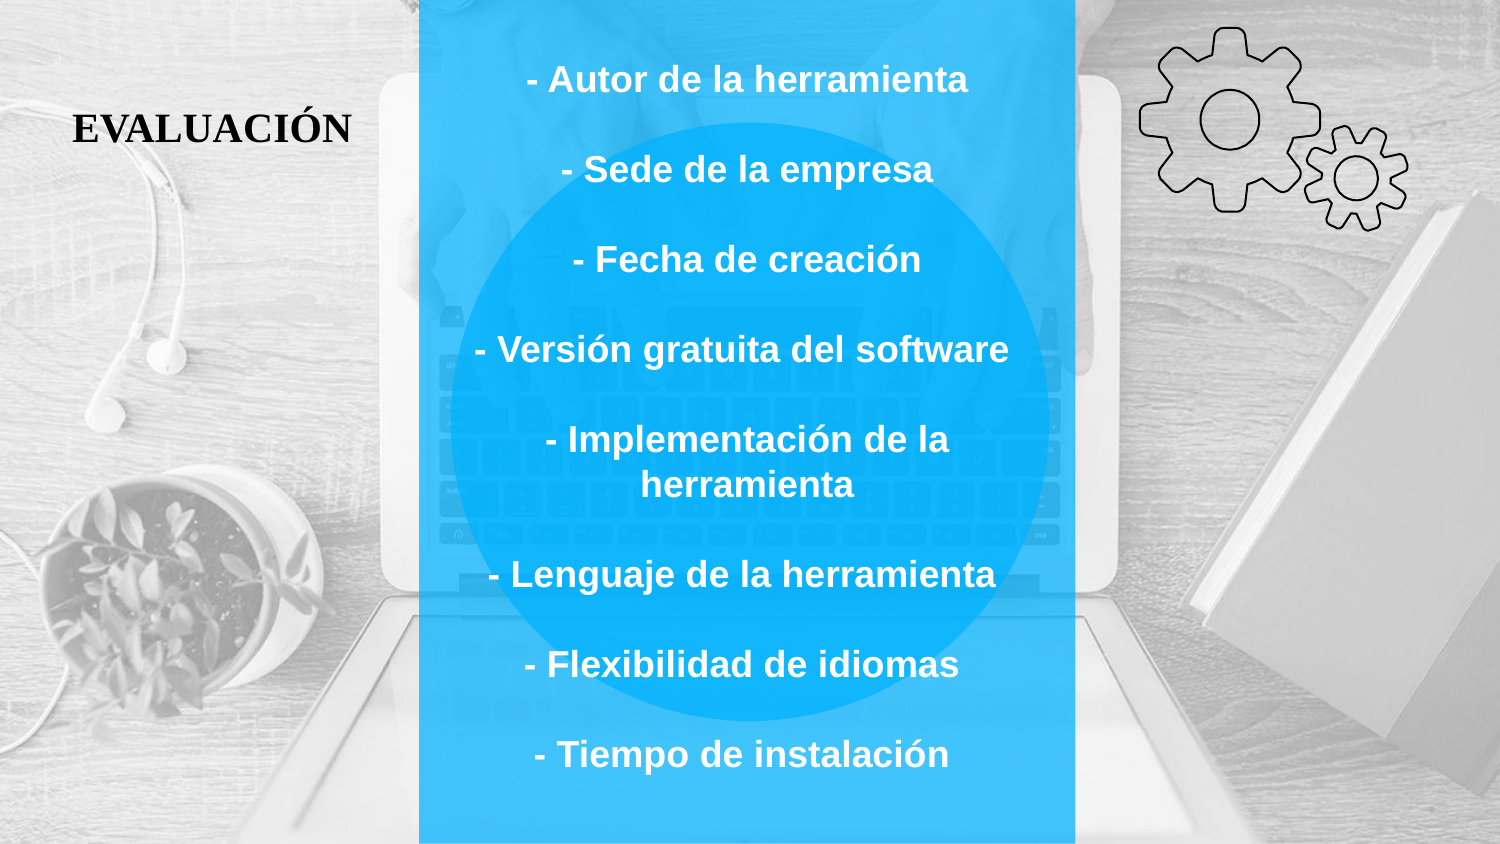

# - Autor de la herramienta - Sede de la empresa - Fecha de creación - Versión gratuita del software - Implementación de la herramienta - Lenguaje de la herramienta - Flexibilidad de idiomas - Tiempo de instalación
EVALUACIÓN